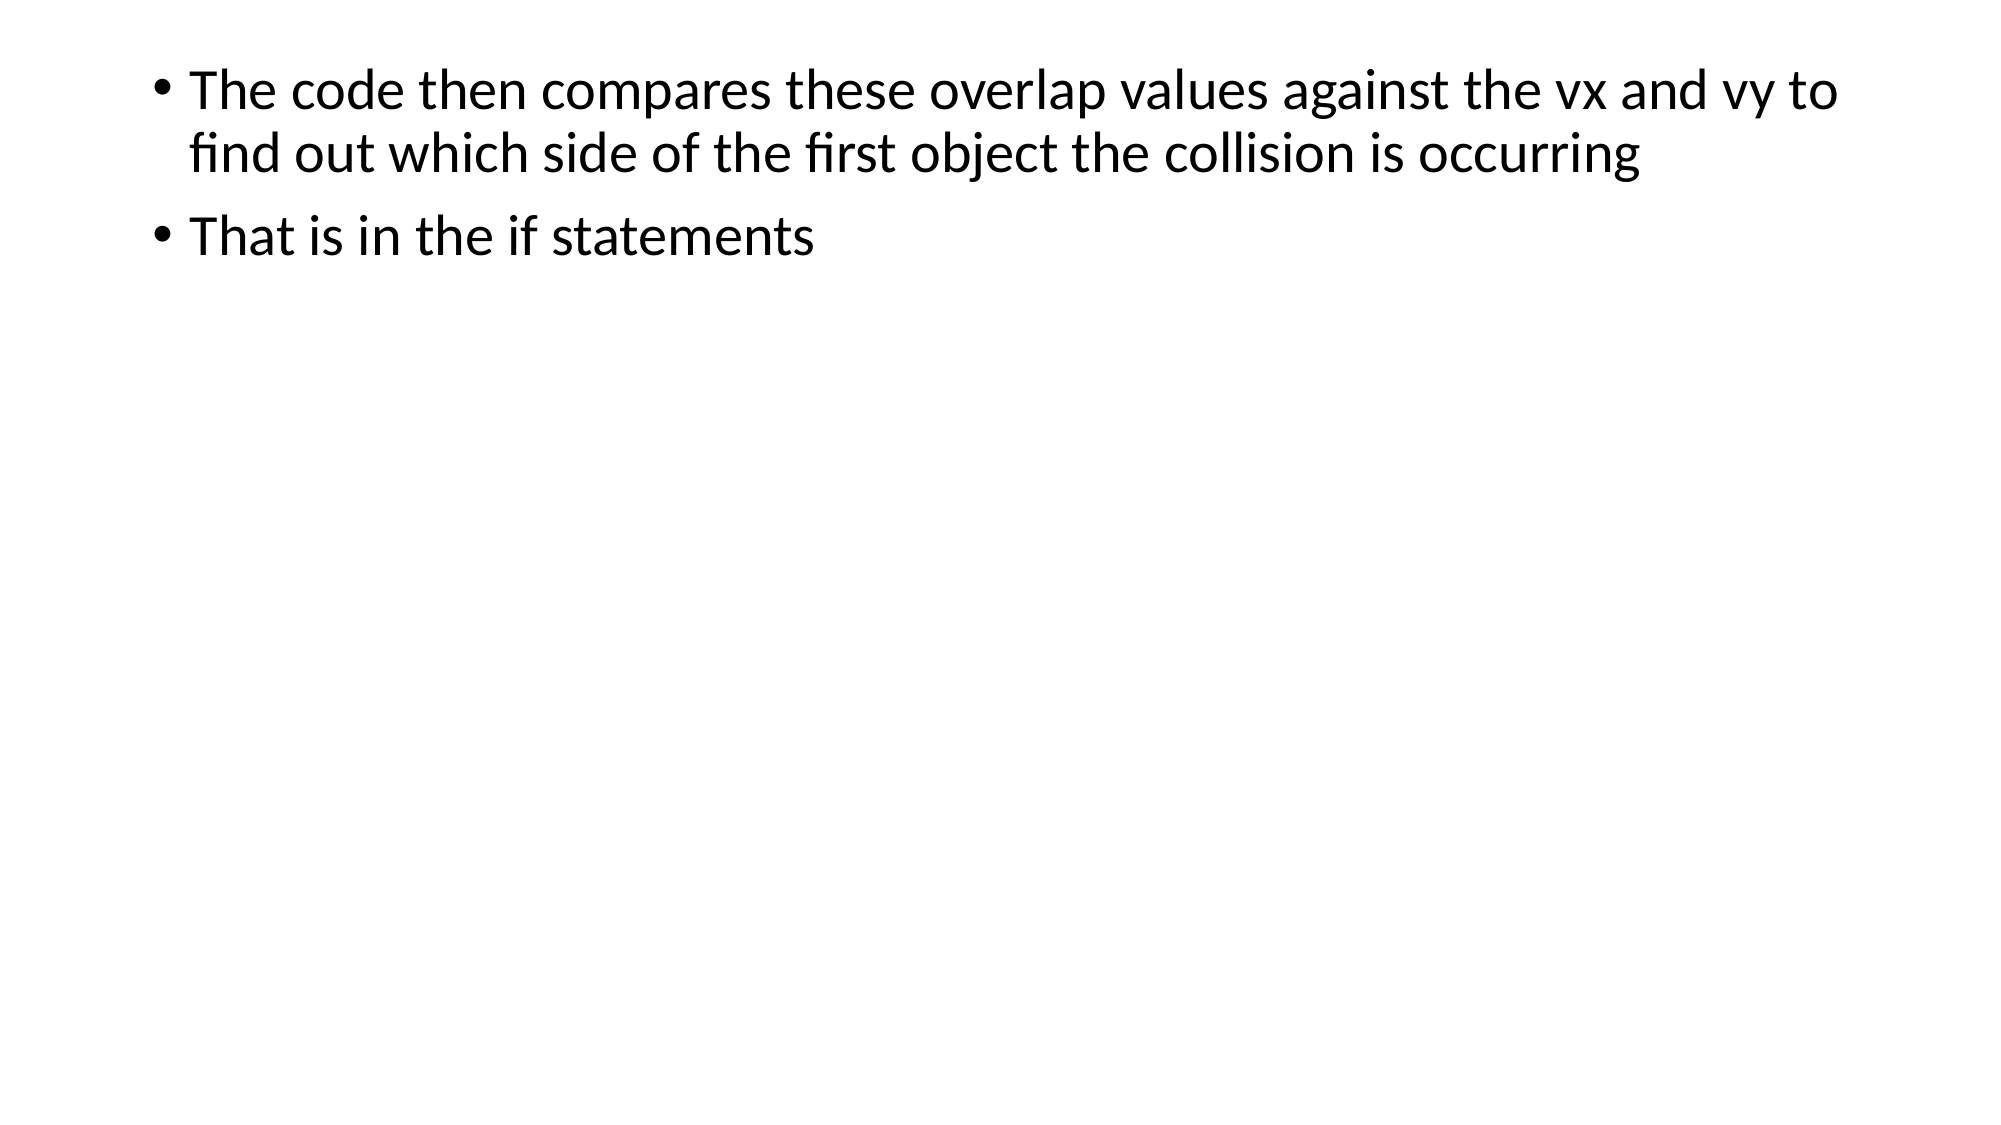

The code then compares these overlap values against the vx and vy to find out which side of the first object the collision is occurring
That is in the if statements